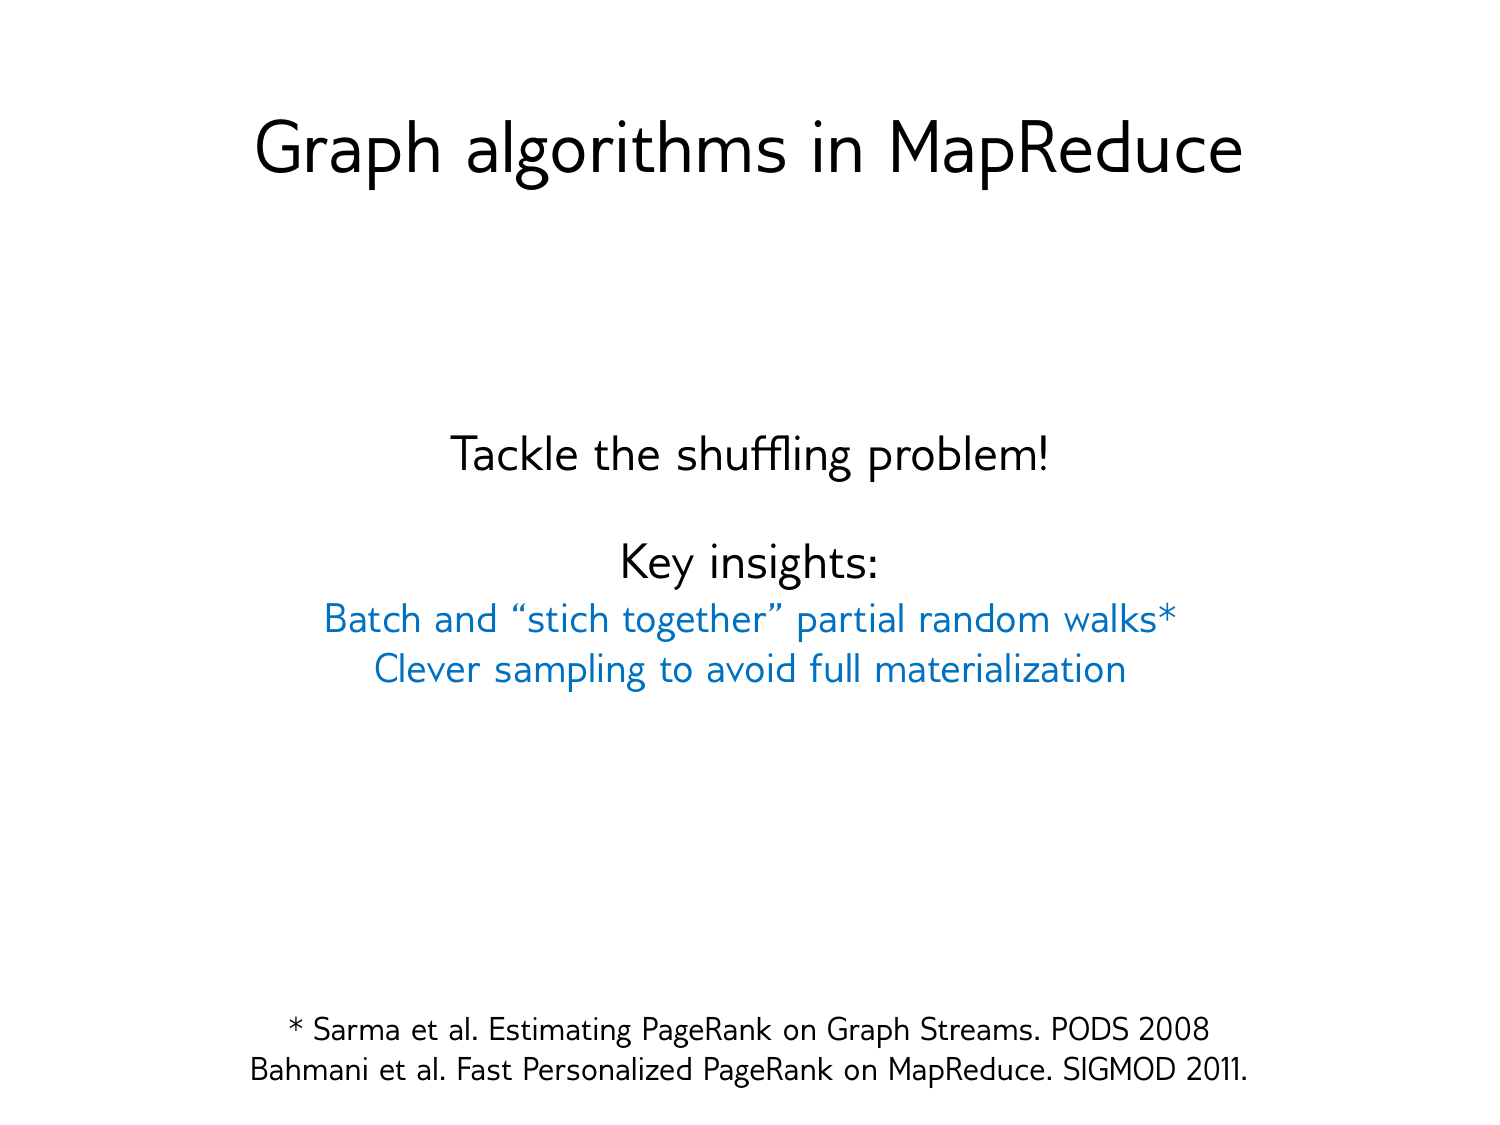

Graph algorithms in MapReduce
Tackle the shuffling problem!
Key insights:
Batch and “stich together” partial random walks*
Clever sampling to avoid full materialization
* Sarma et al. Estimating PageRank on Graph Streams. PODS 2008
Bahmani et al. Fast Personalized PageRank on MapReduce. SIGMOD 2011.